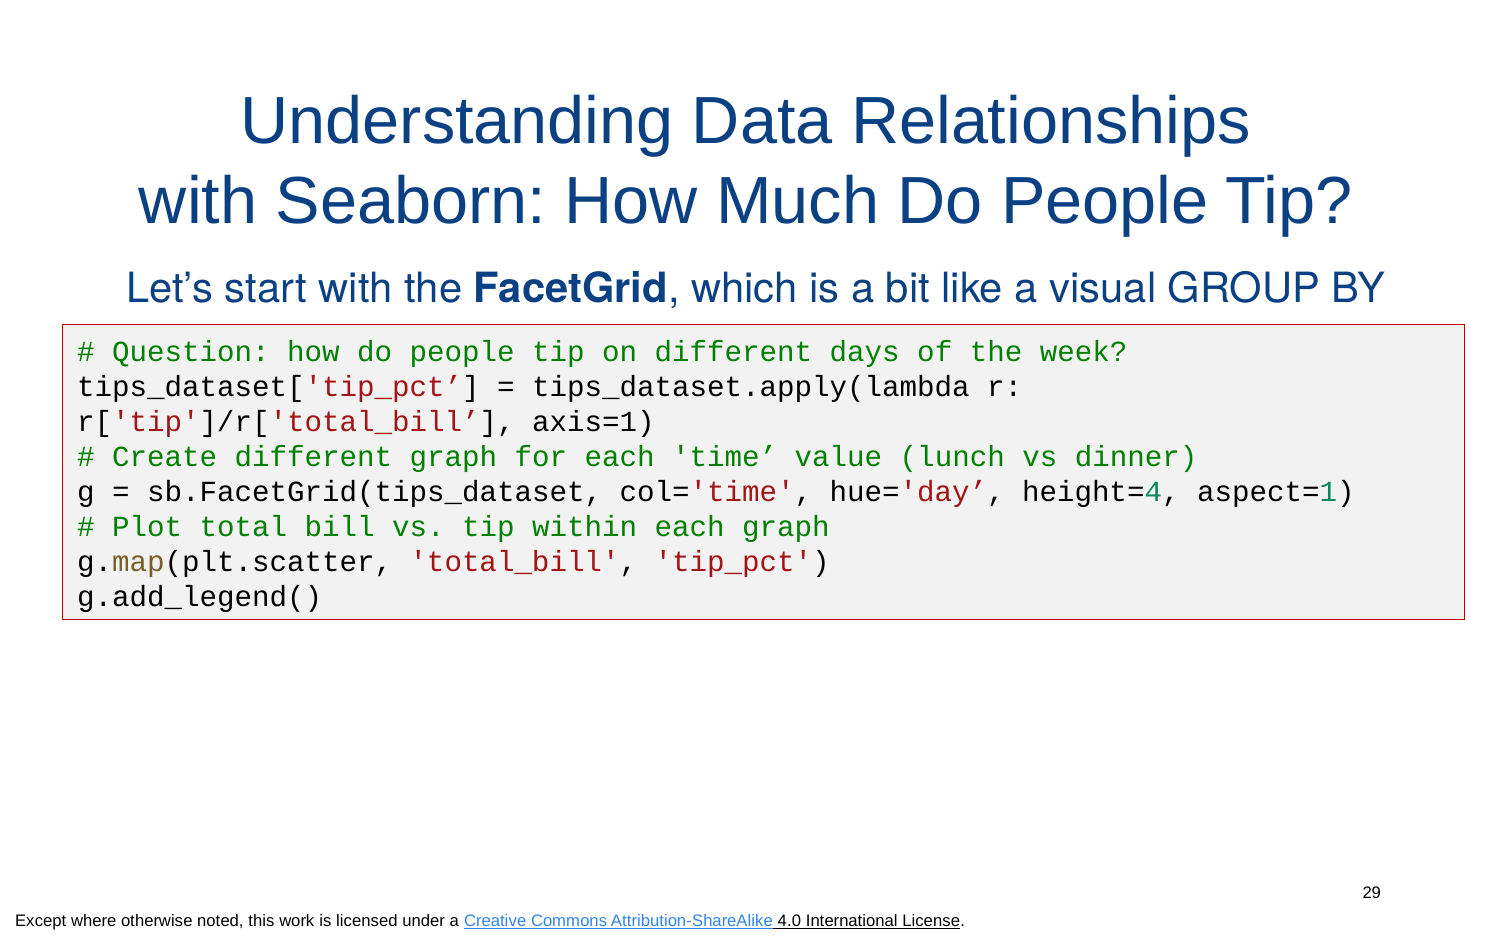

# Understanding Data Relationships with Seaborn: How Much Do People Tip?
Let’s start with the FacetGrid, which is a bit like a visual GROUP BY
# Question: how do people tip on different days of the week?
tips_dataset['tip_pct’] = tips_dataset.apply(lambda r: r['tip']/r['total_bill’], axis=1)
# Create different graph for each 'time’ value (lunch vs dinner)
g = sb.FacetGrid(tips_dataset, col='time', hue='day’, height=4, aspect=1)
# Plot total bill vs. tip within each graph
g.map(plt.scatter, 'total_bill', 'tip_pct')
g.add_legend()
29